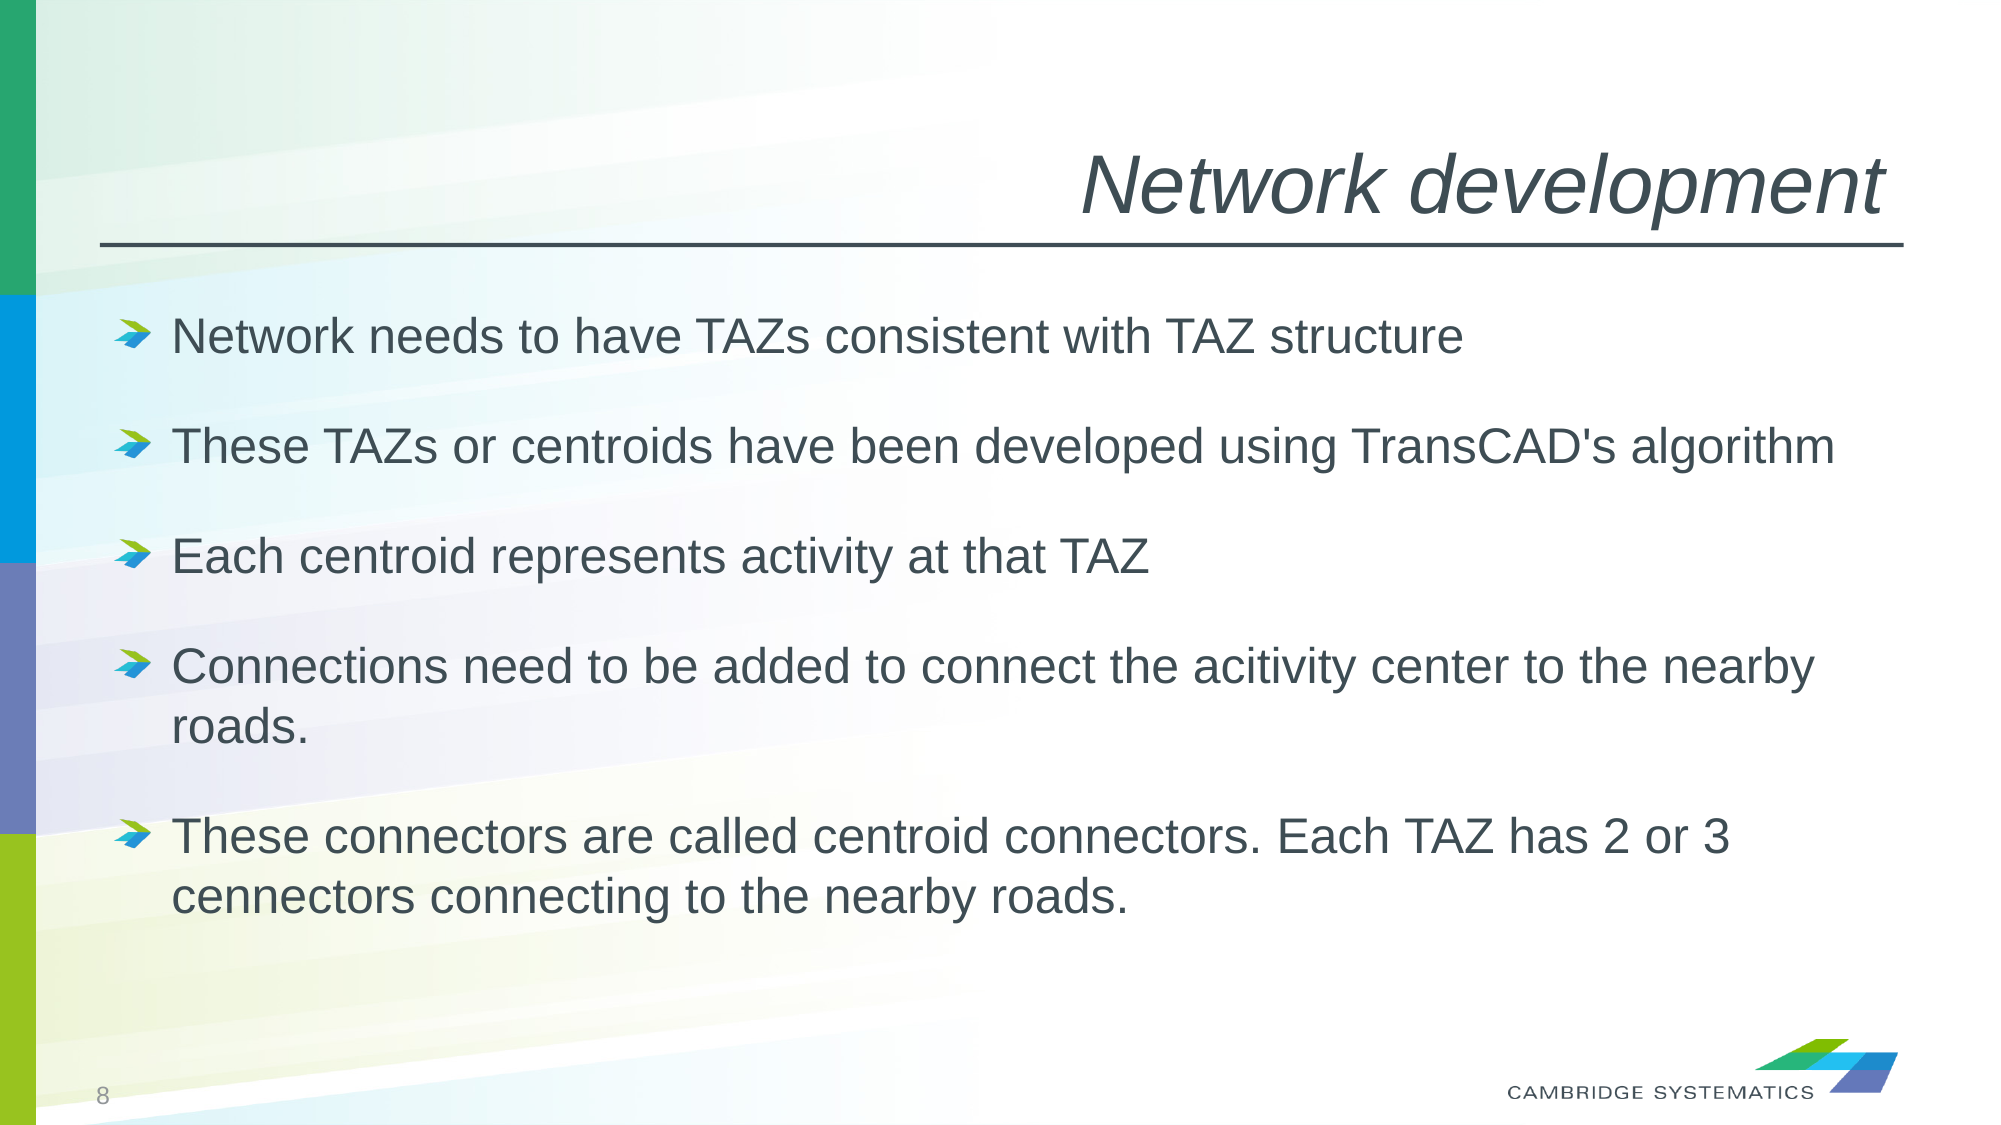

# Network development
Network needs to have TAZs consistent with TAZ structure
These TAZs or centroids have been developed using TransCAD's algorithm
Each centroid represents activity at that TAZ
Connections need to be added to connect the acitivity center to the nearby roads.
These connectors are called centroid connectors. Each TAZ has 2 or 3 cennectors connecting to the nearby roads.